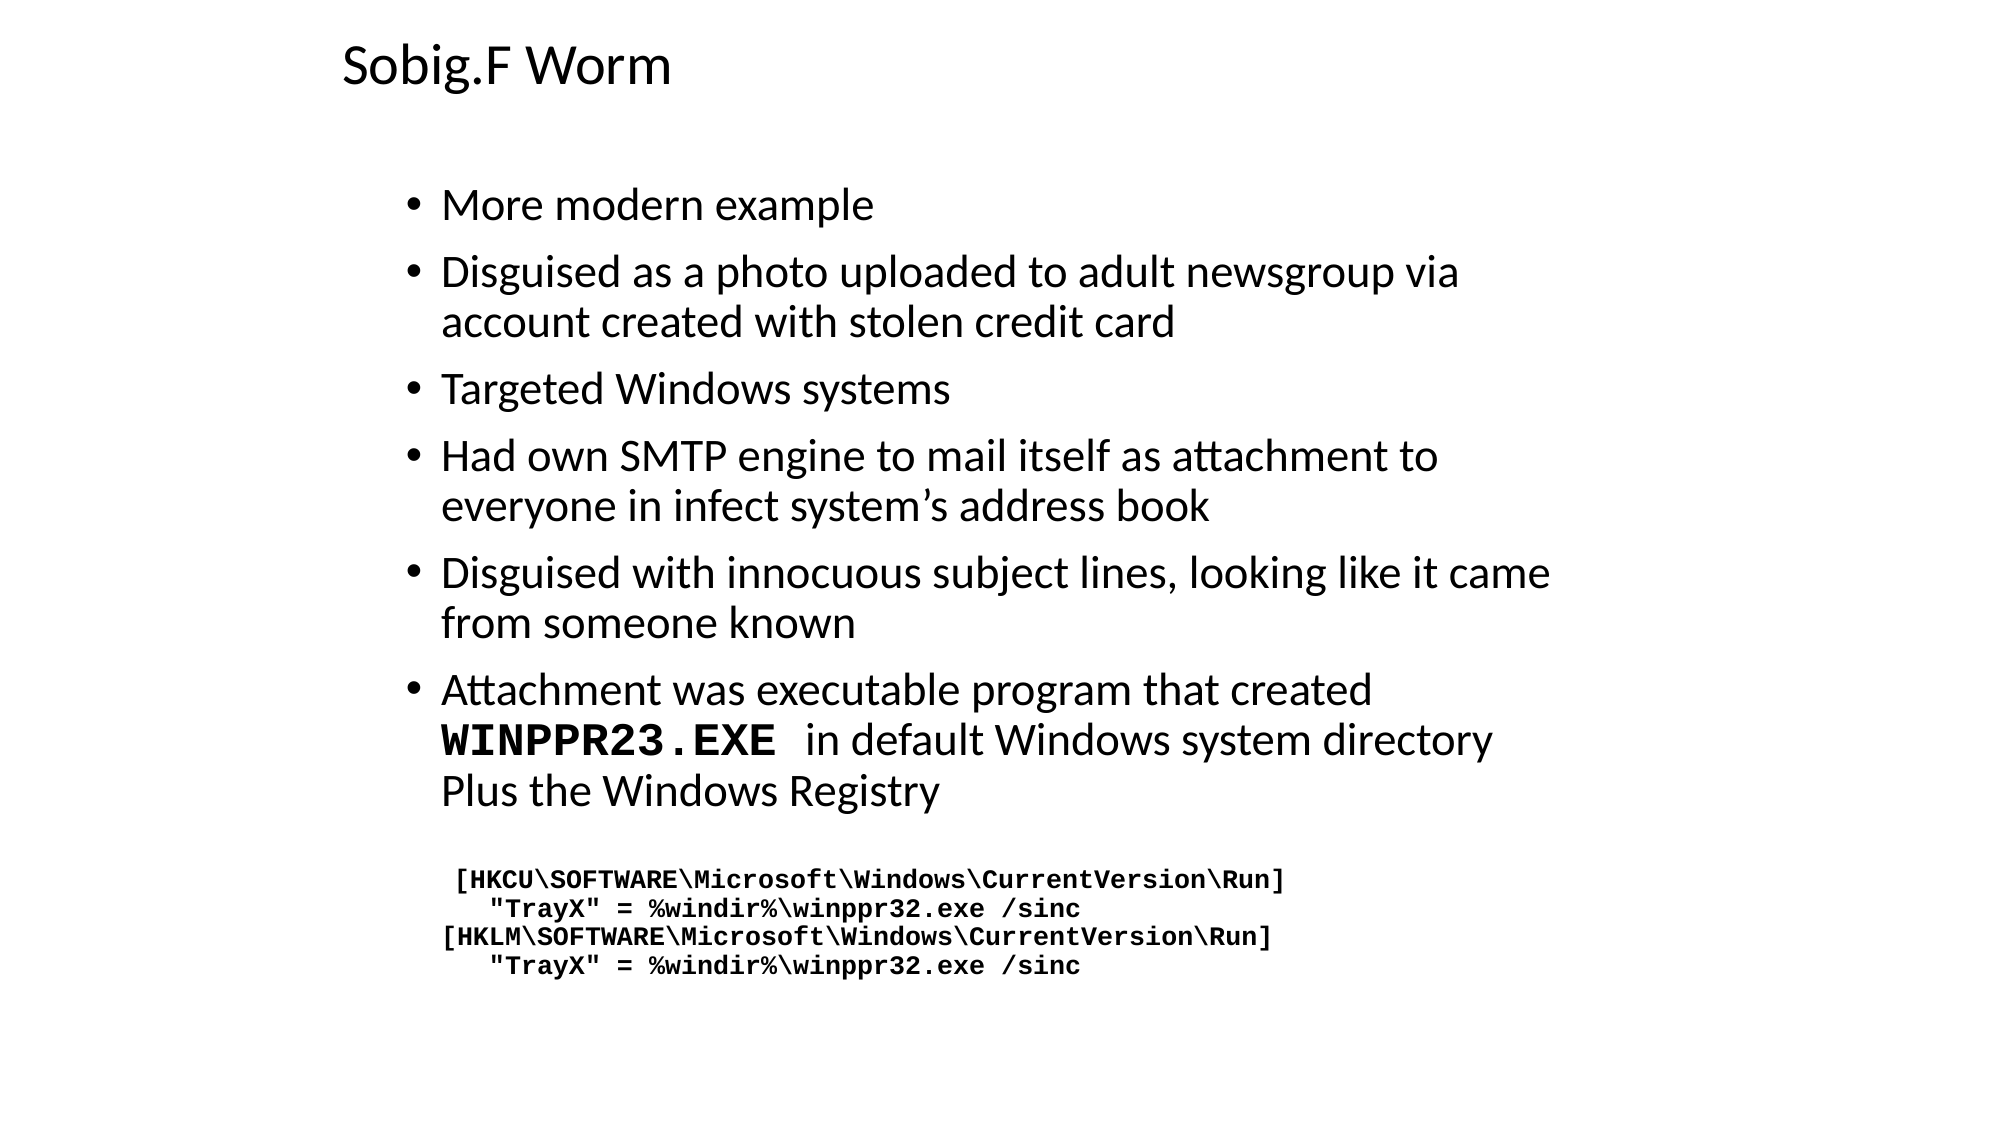

# Sobig.F Worm
More modern example
Disguised as a photo uploaded to adult newsgroup via account created with stolen credit card
Targeted Windows systems
Had own SMTP engine to mail itself as attachment to everyone in infect system’s address book
Disguised with innocuous subject lines, looking like it came from someone known
Attachment was executable program that created  WINPPR23.EXE in default Windows system directory
Plus the Windows Registry

   [HKCU\SOFTWARE\Microsoft\Windows\CurrentVersion\Run]
   "TrayX" = %windir%\winppr32.exe /sinc
[HKLM\SOFTWARE\Microsoft\Windows\CurrentVersion\Run]
   "TrayX" = %windir%\winppr32.exe /sinc